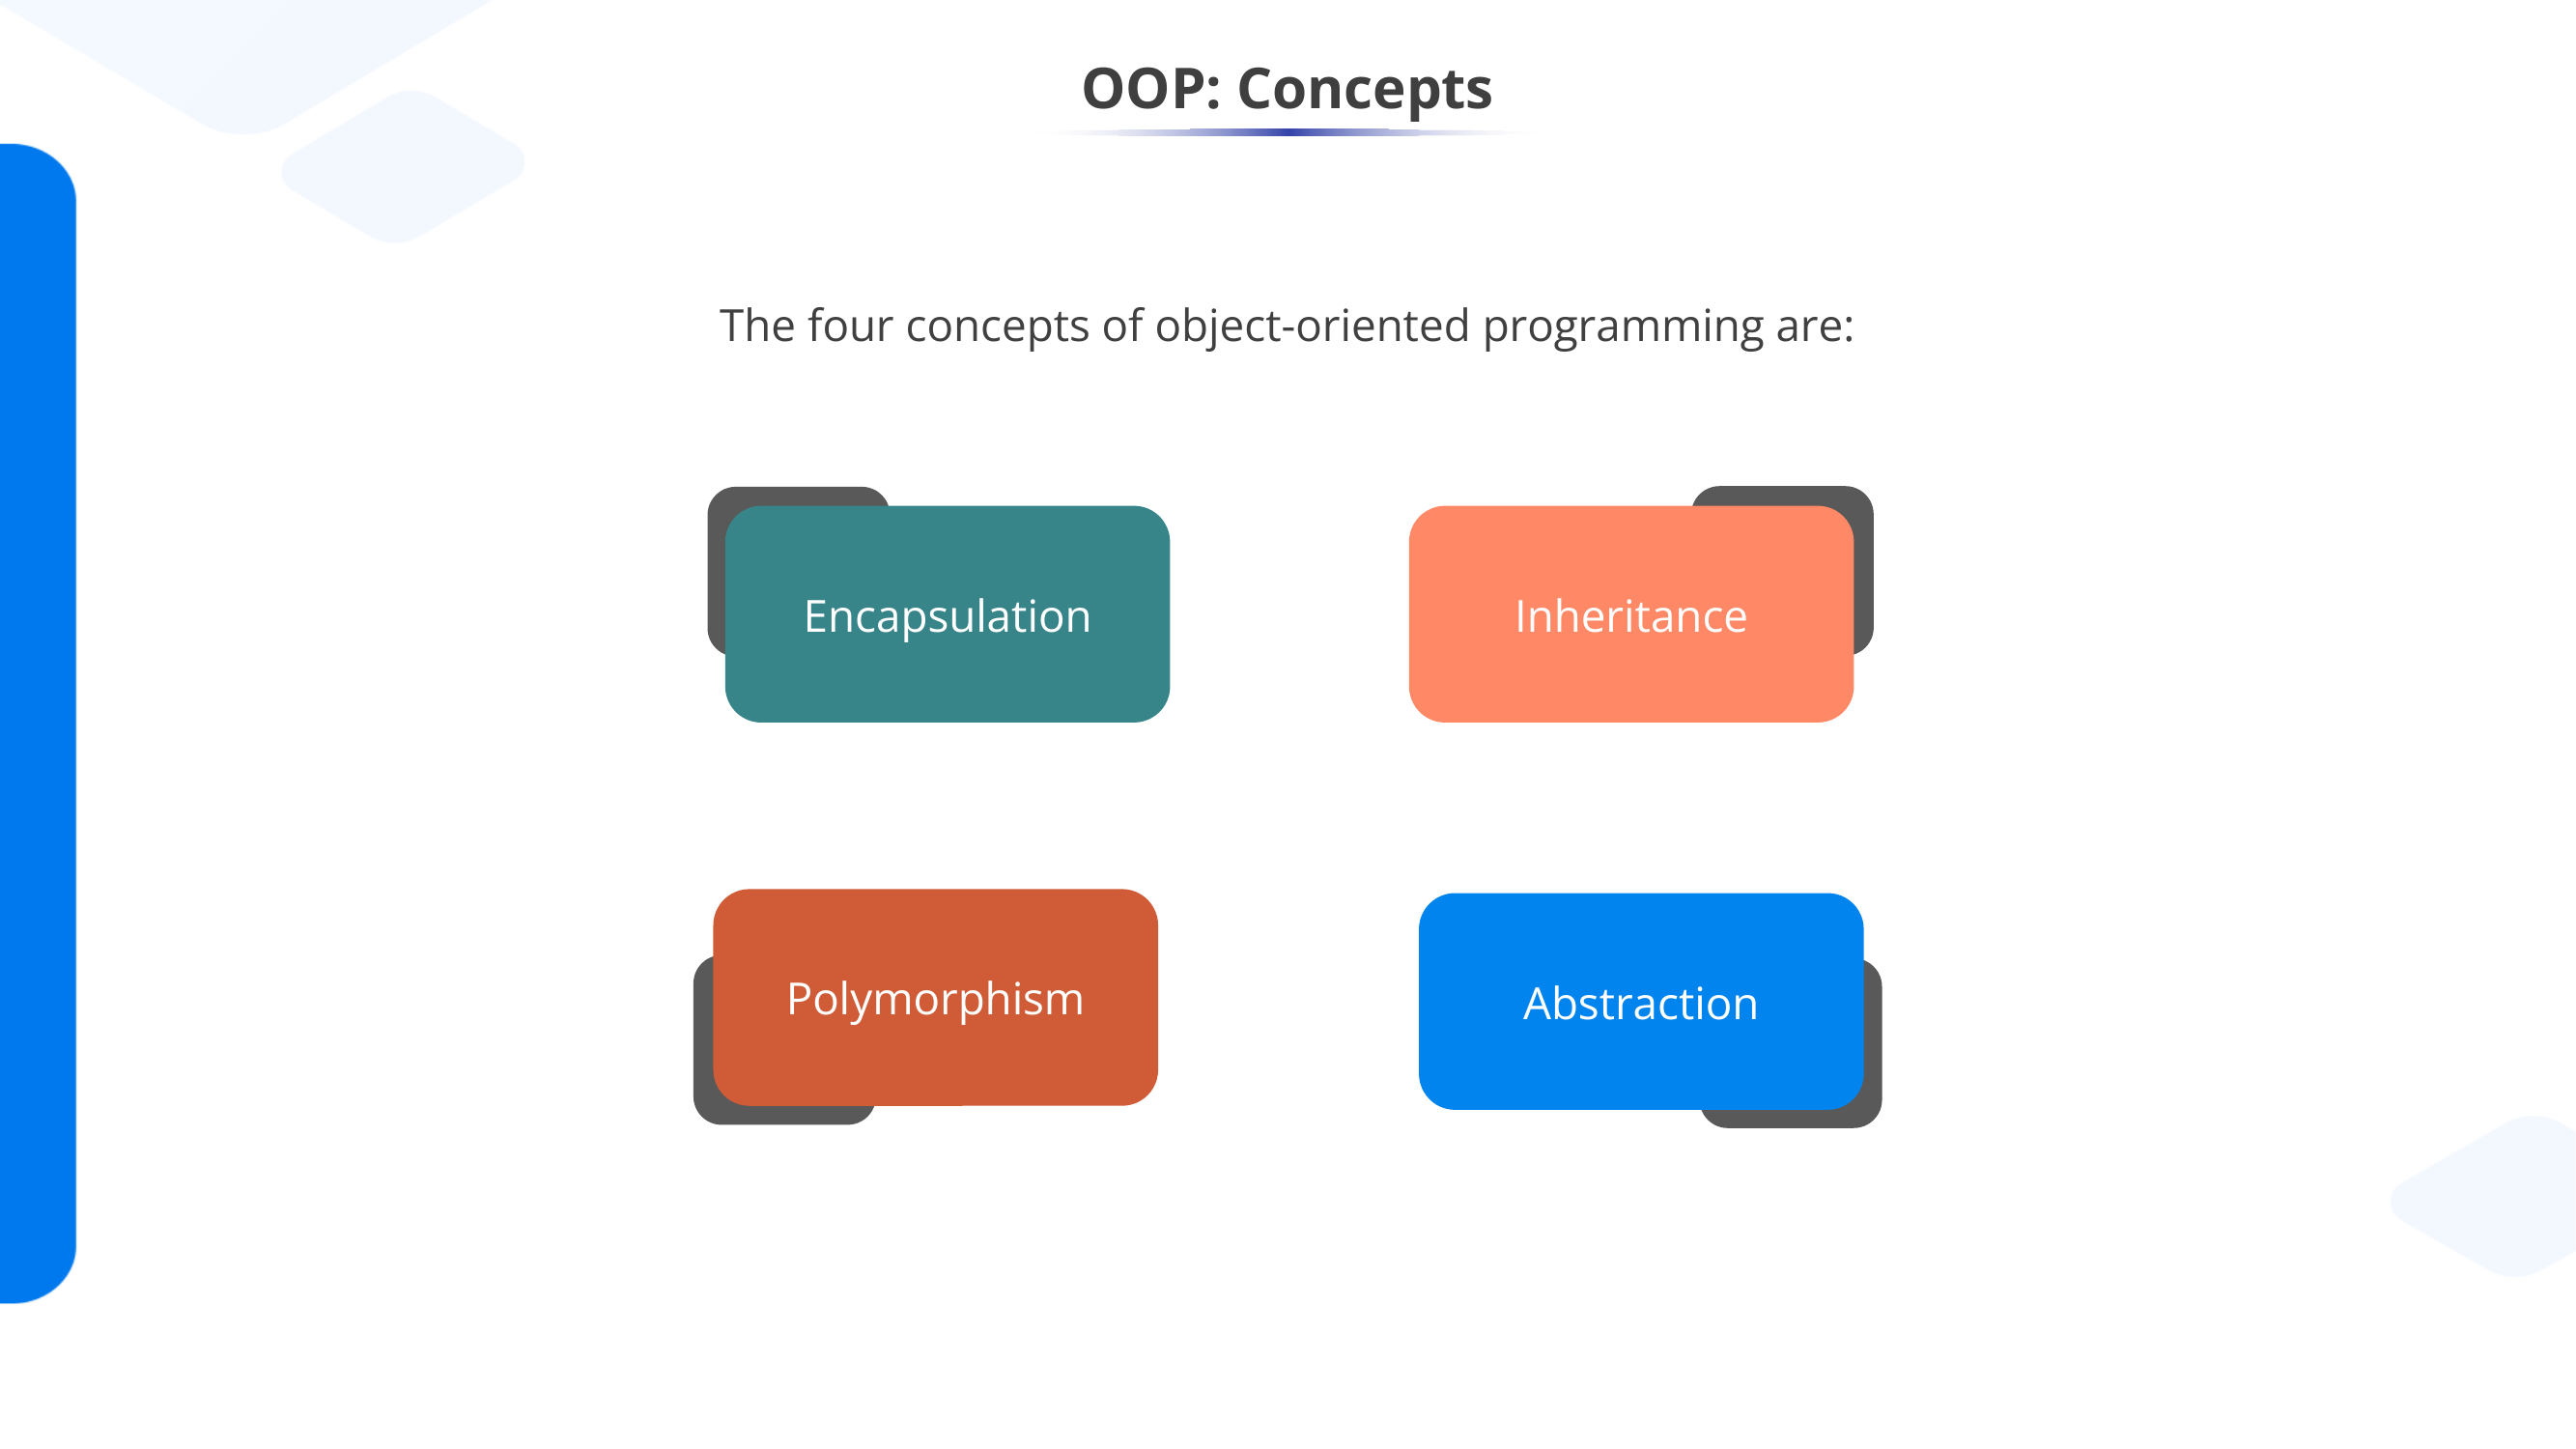

OOP: Concepts

The four concepts of object-oriented programming are:

Inheritance

Encapsulation
Polymorphism

Abstraction